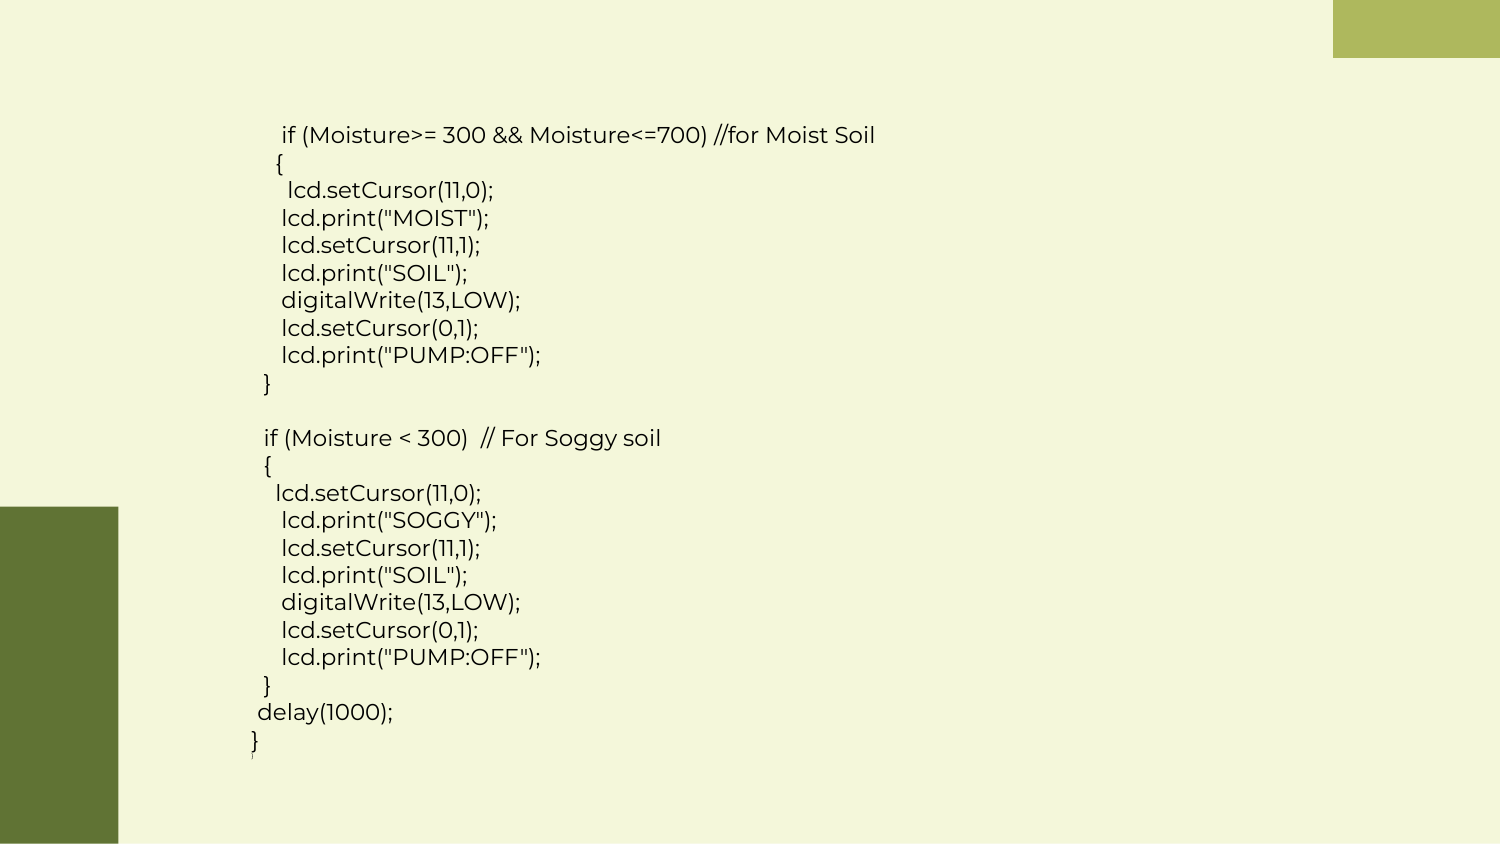

if (Moisture>= 300 && Moisture<=700) //for Moist Soil
    {
      lcd.setCursor(11,0);
     lcd.print("MOIST");
     lcd.setCursor(11,1);
     lcd.print("SOIL");
     digitalWrite(13,LOW);
     lcd.setCursor(0,1);
     lcd.print("PUMP:OFF");
  }

  if (Moisture < 300)  // For Soggy soil
  {
    lcd.setCursor(11,0);
     lcd.print("SOGGY");
     lcd.setCursor(11,1);
     lcd.print("SOIL");
     digitalWrite(13,LOW);
     lcd.setCursor(0,1);
     lcd.print("PUMP:OFF");
  }
 delay(1000);
}
}